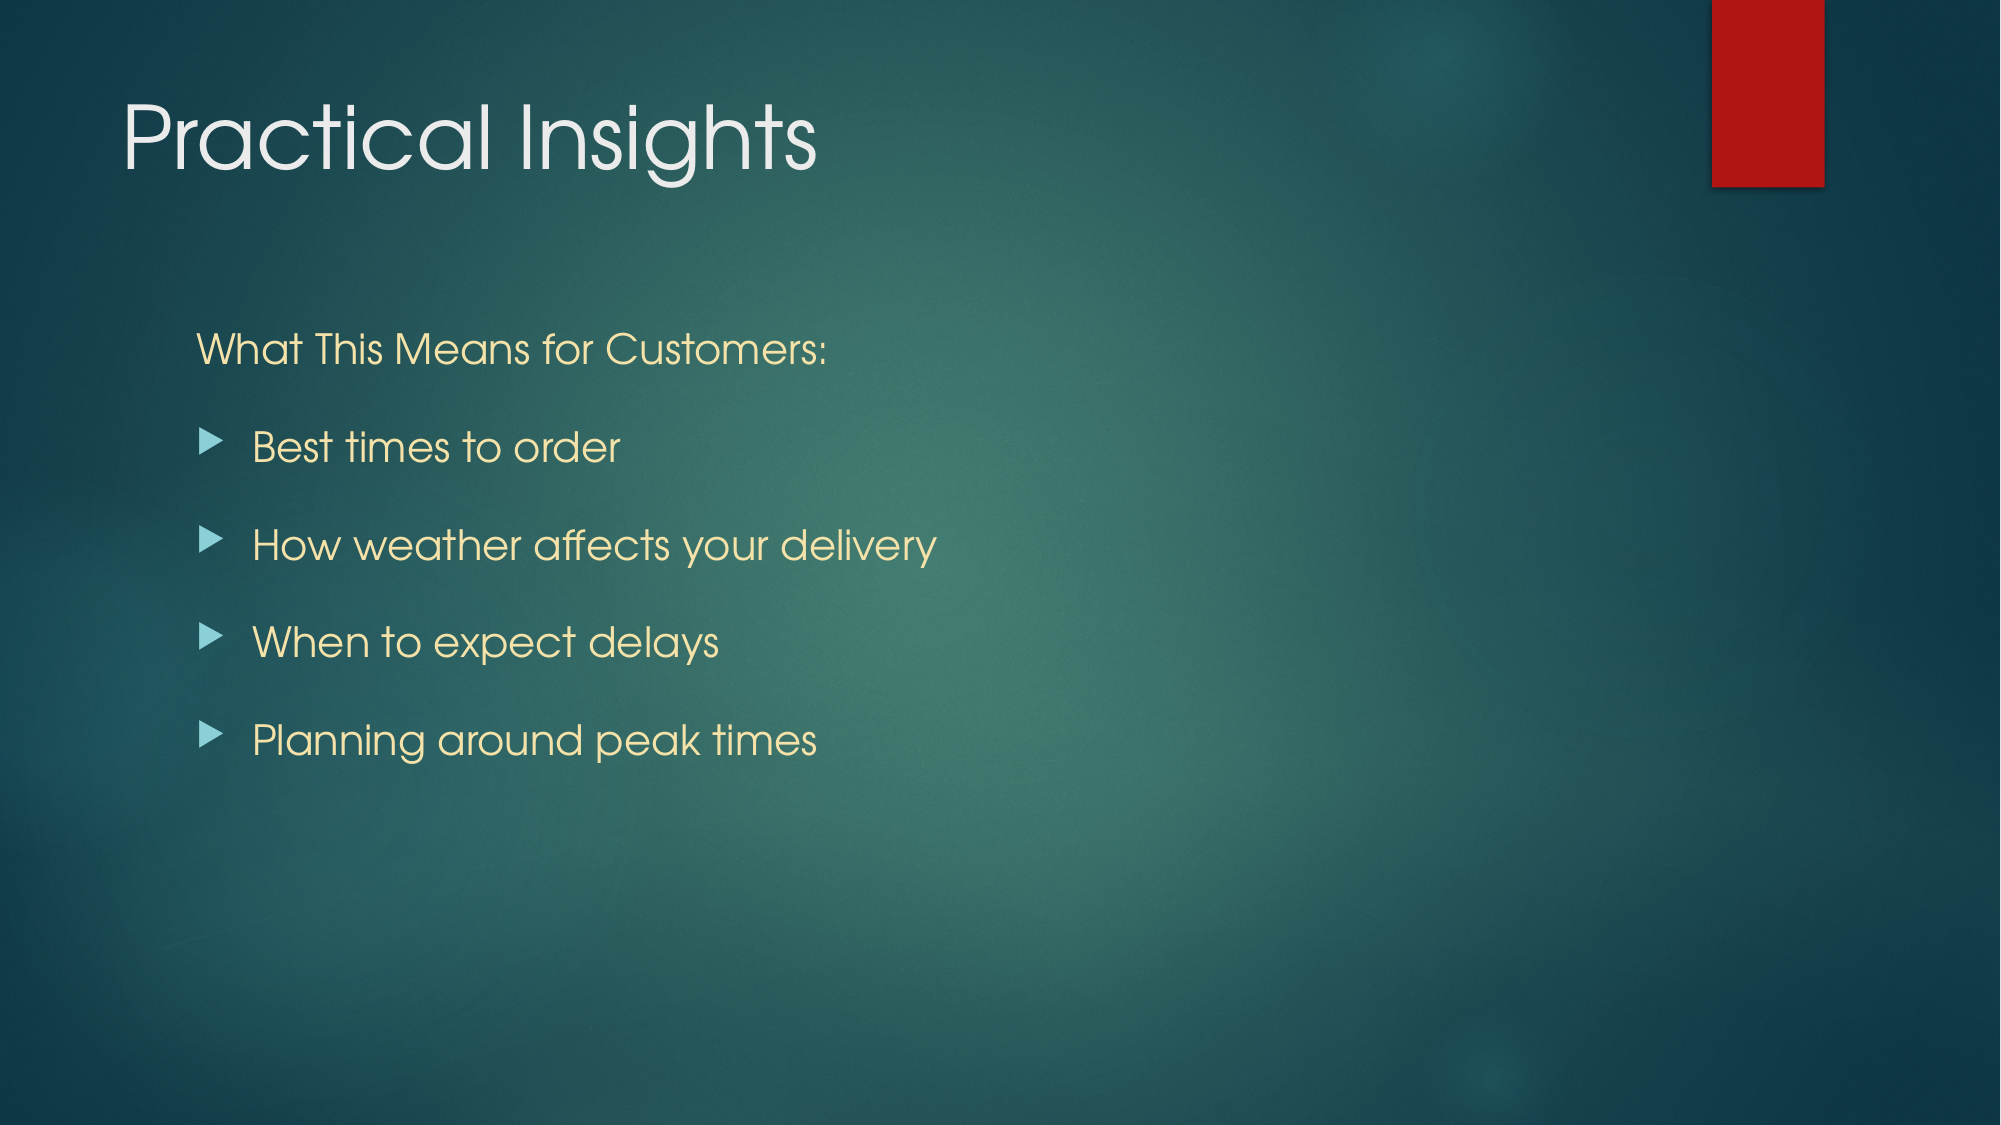

# Practical Insights
What This Means for Customers:

Best times to order

How weather affects your delivery

When to expect delays

Planning around peak times